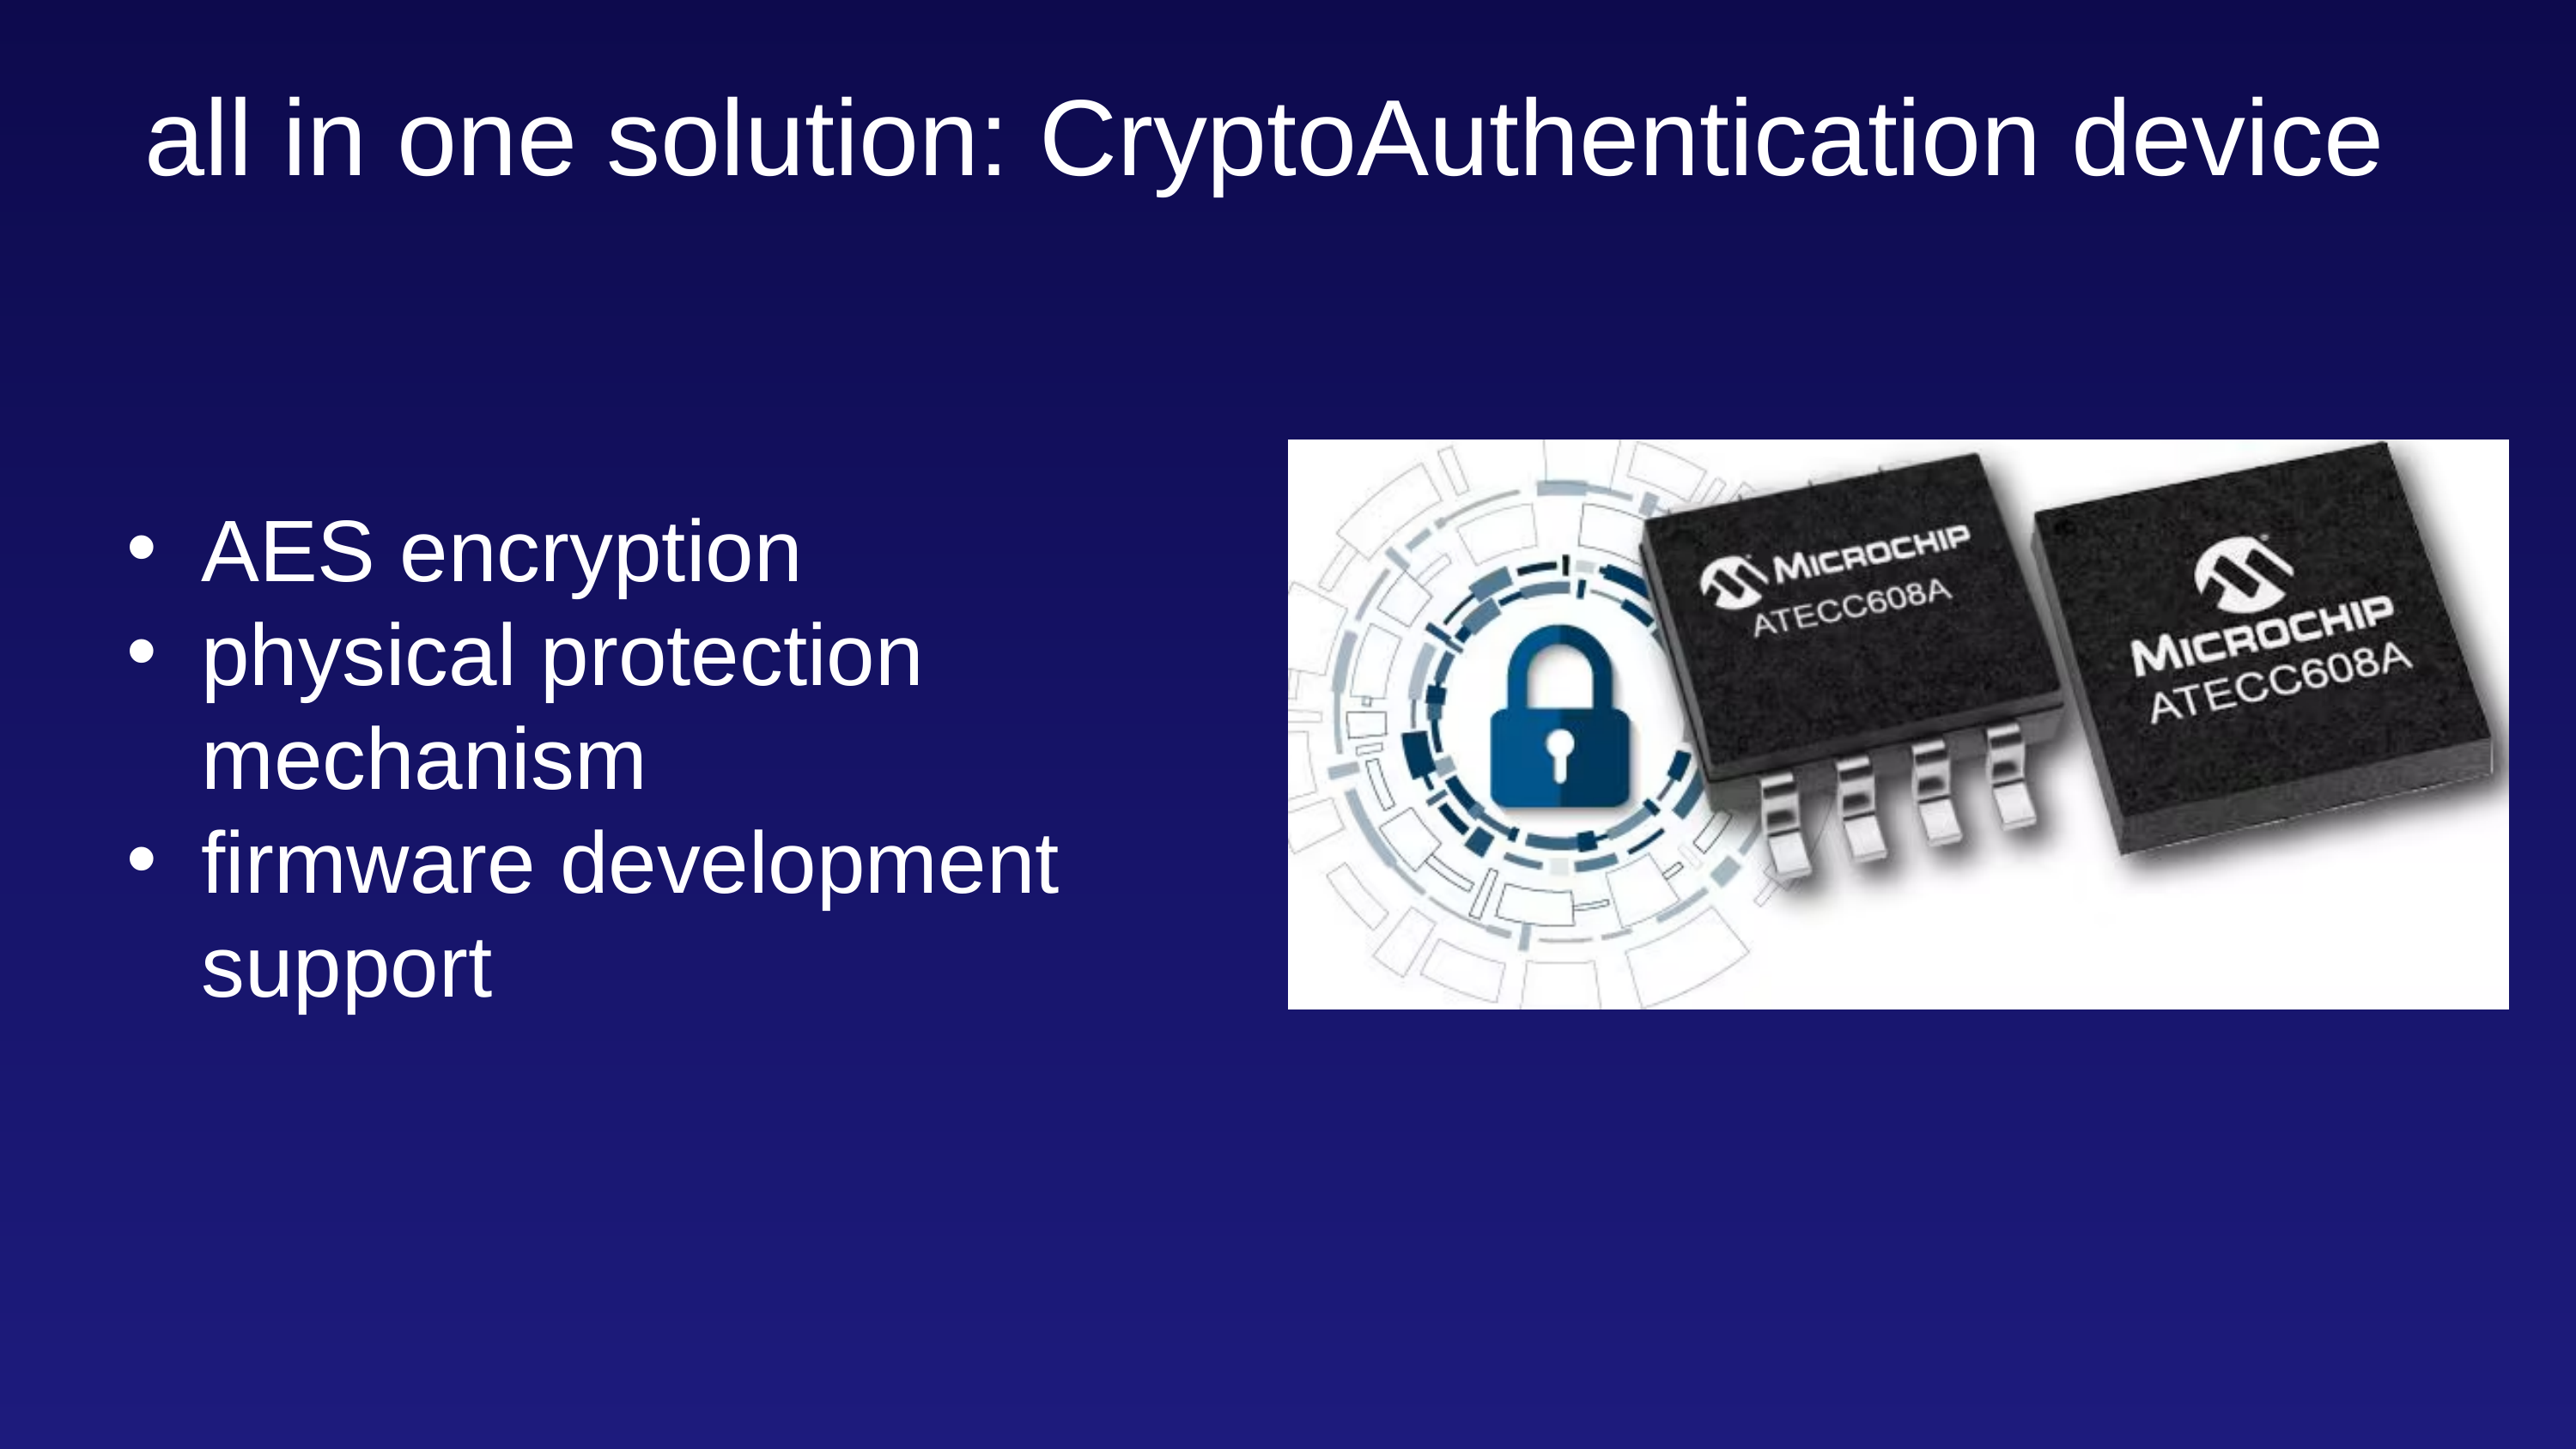

all in one solution: CryptoAuthentication device

AES encryption
physical protection mechanism
firmware development support